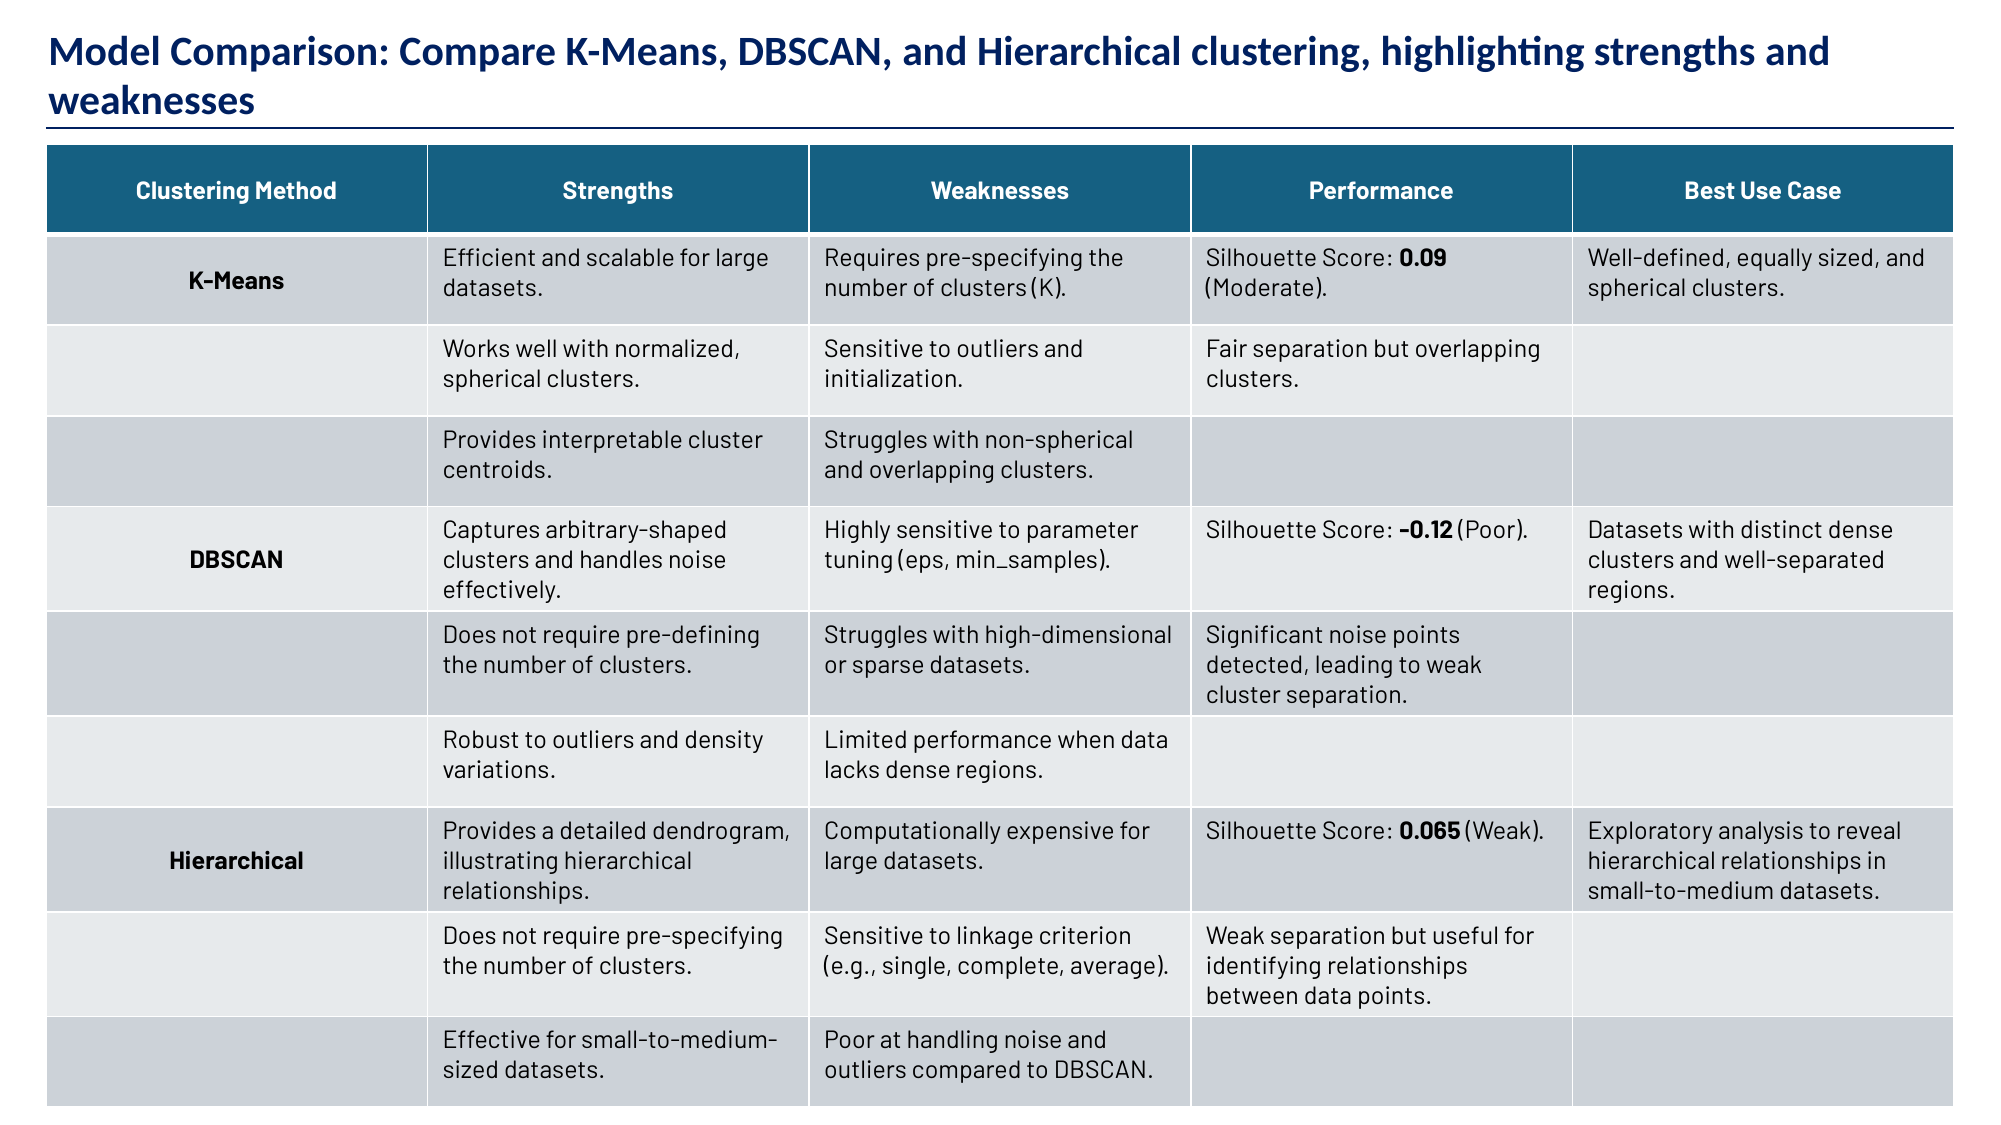

Model Comparison: Compare K-Means, DBSCAN, and Hierarchical clustering, highlighting strengths and
weaknesses
| Clustering Method | Strengths | Weaknesses | Performance | Best Use Case |
| --- | --- | --- | --- | --- |
| K-Means | Efficient and scalable for large datasets. | Requires pre-specifying the number of clusters (K). | Silhouette Score: 0.09 (Moderate). | Well-defined, equally sized, and spherical clusters. |
|  | Works well with normalized, spherical clusters. | Sensitive to outliers and initialization. | Fair separation but overlapping clusters. |  |
|  | Provides interpretable cluster centroids. | Struggles with non-spherical and overlapping clusters. |  |  |
| DBSCAN | Captures arbitrary-shaped clusters and handles noise effectively. | Highly sensitive to parameter tuning (eps, min\_samples). | Silhouette Score: -0.12 (Poor). | Datasets with distinct dense clusters and well-separated regions. |
|  | Does not require pre-defining the number of clusters. | Struggles with high-dimensional or sparse datasets. | Significant noise points detected, leading to weak cluster separation. |  |
|  | Robust to outliers and density variations. | Limited performance when data lacks dense regions. |  |  |
| Hierarchical | Provides a detailed dendrogram, illustrating hierarchical relationships. | Computationally expensive for large datasets. | Silhouette Score: 0.065 (Weak). | Exploratory analysis to reveal hierarchical relationships in small-to-medium datasets. |
|  | Does not require pre-specifying the number of clusters. | Sensitive to linkage criterion (e.g., single, complete, average). | Weak separation but useful for identifying relationships between data points. |  |
|  | Effective for small-to-medium-sized datasets. | Poor at handling noise and outliers compared to DBSCAN. |  |  |

Deep Learning with Python